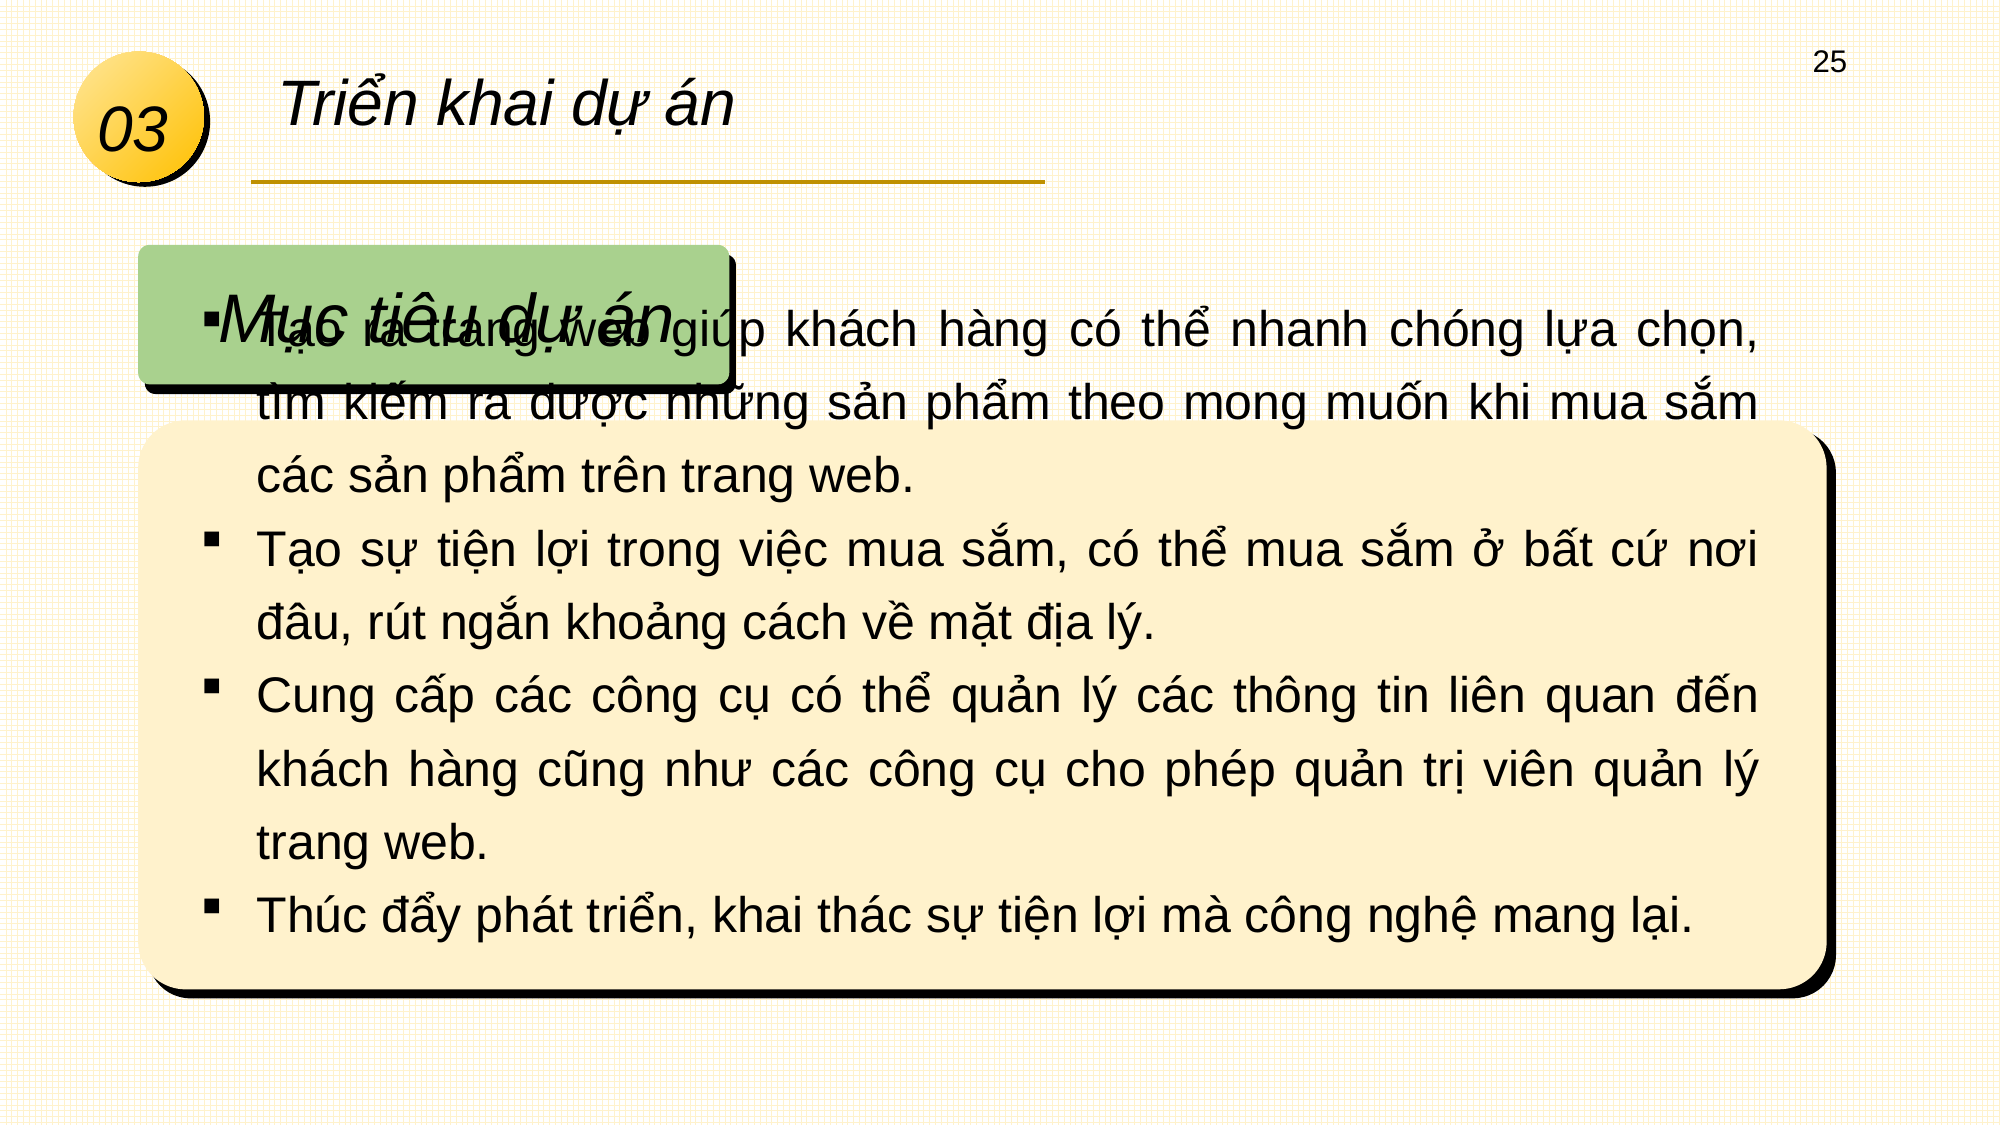

25
03

Triển khai dự án

Mục tiêu dự án

Tạo ra trang web giúp khách hàng có thể nhanh chóng lựa chọn, tìm kiếm ra được những sản phẩm theo mong muốn khi mua sắm các sản phẩm trên trang web.
Tạo sự tiện lợi trong việc mua sắm, có thể mua sắm ở bất cứ nơi đâu, rút ngắn khoảng cách về mặt địa lý.
Cung cấp các công cụ có thể quản lý các thông tin liên quan đến khách hàng cũng như các công cụ cho phép quản trị viên quản lý trang web.
Thúc đẩy phát triển, khai thác sự tiện lợi mà công nghệ mang lại.